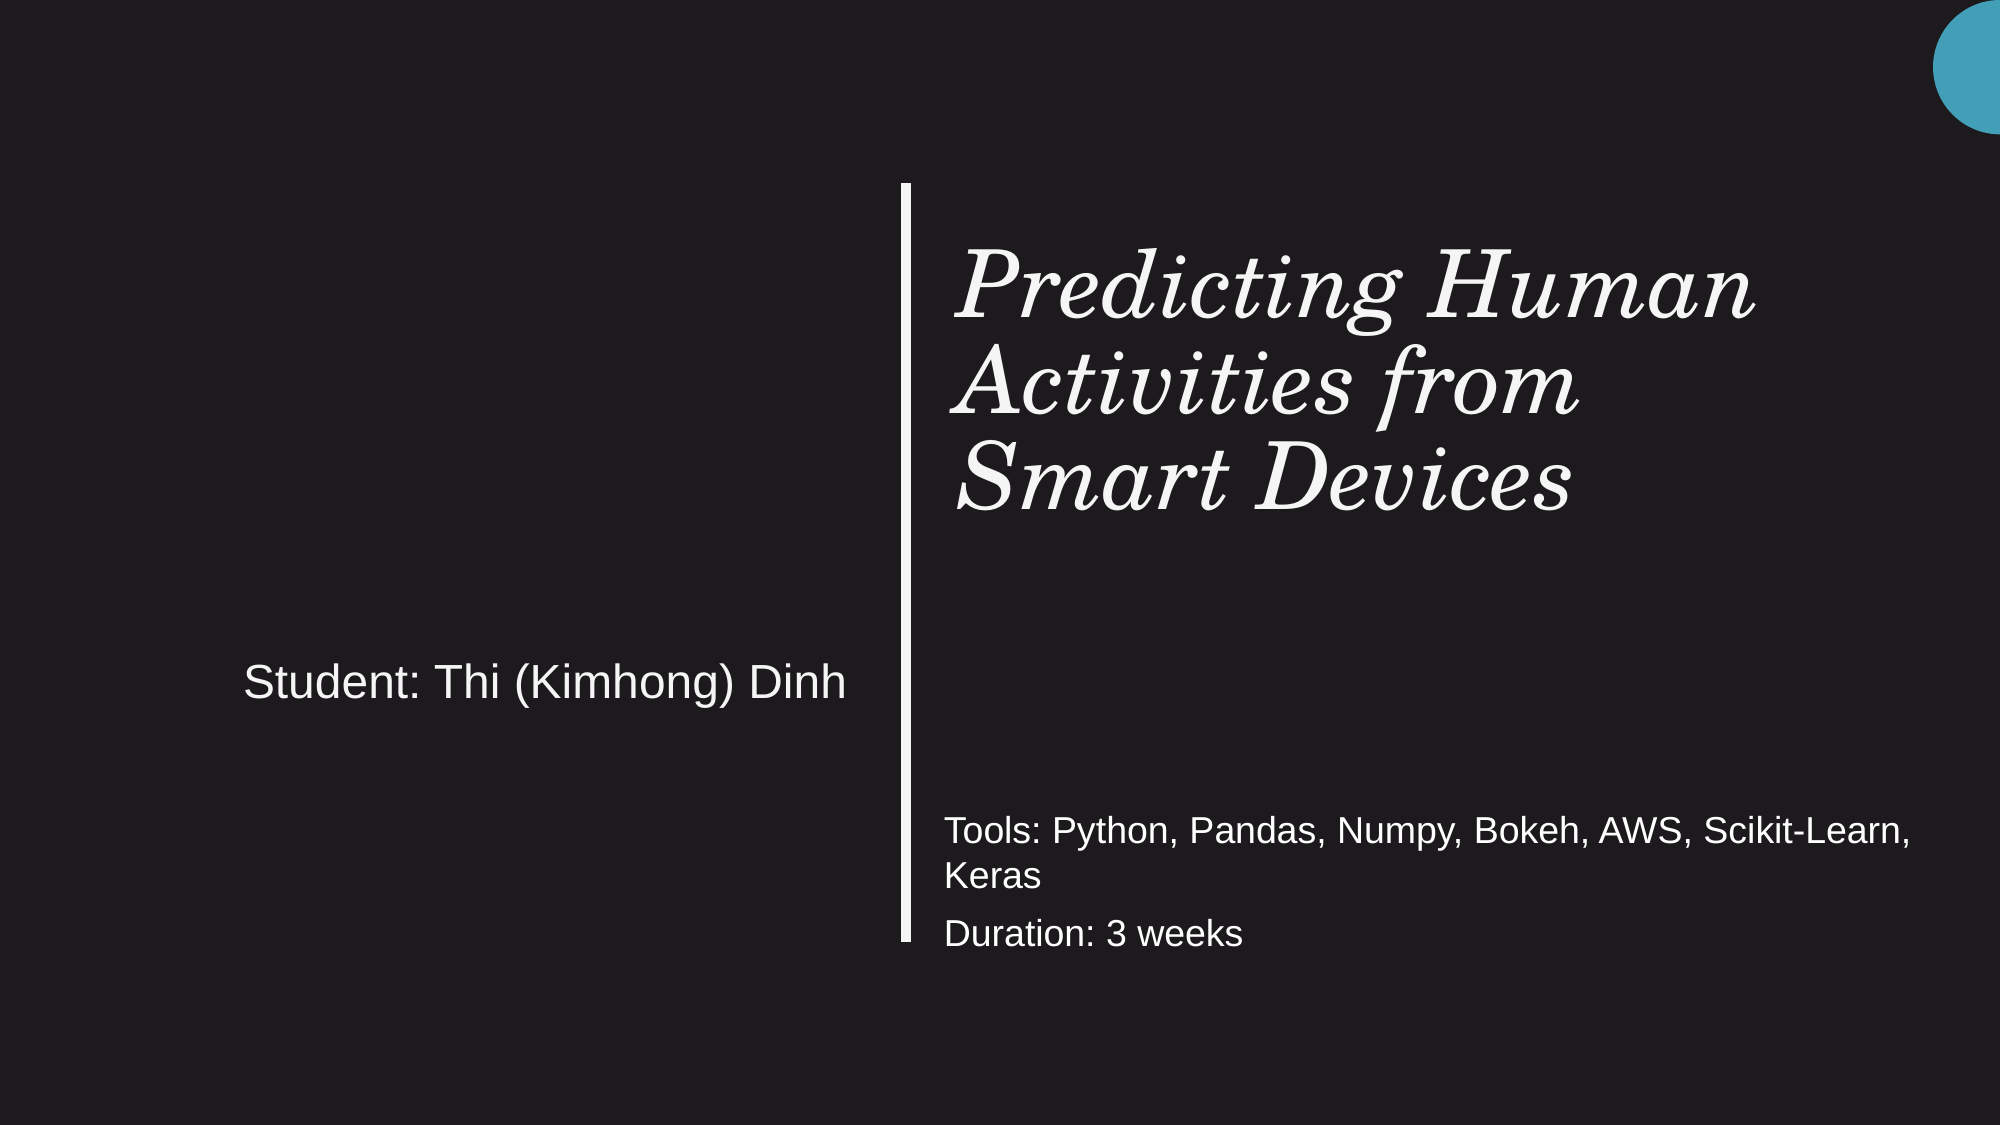

# Predicting Human Activities from Smart Devices
Student: Thi (Kimhong) Dinh
Tools: Python, Pandas, Numpy, Bokeh, AWS, Scikit-Learn, Keras
Duration: 3 weeks